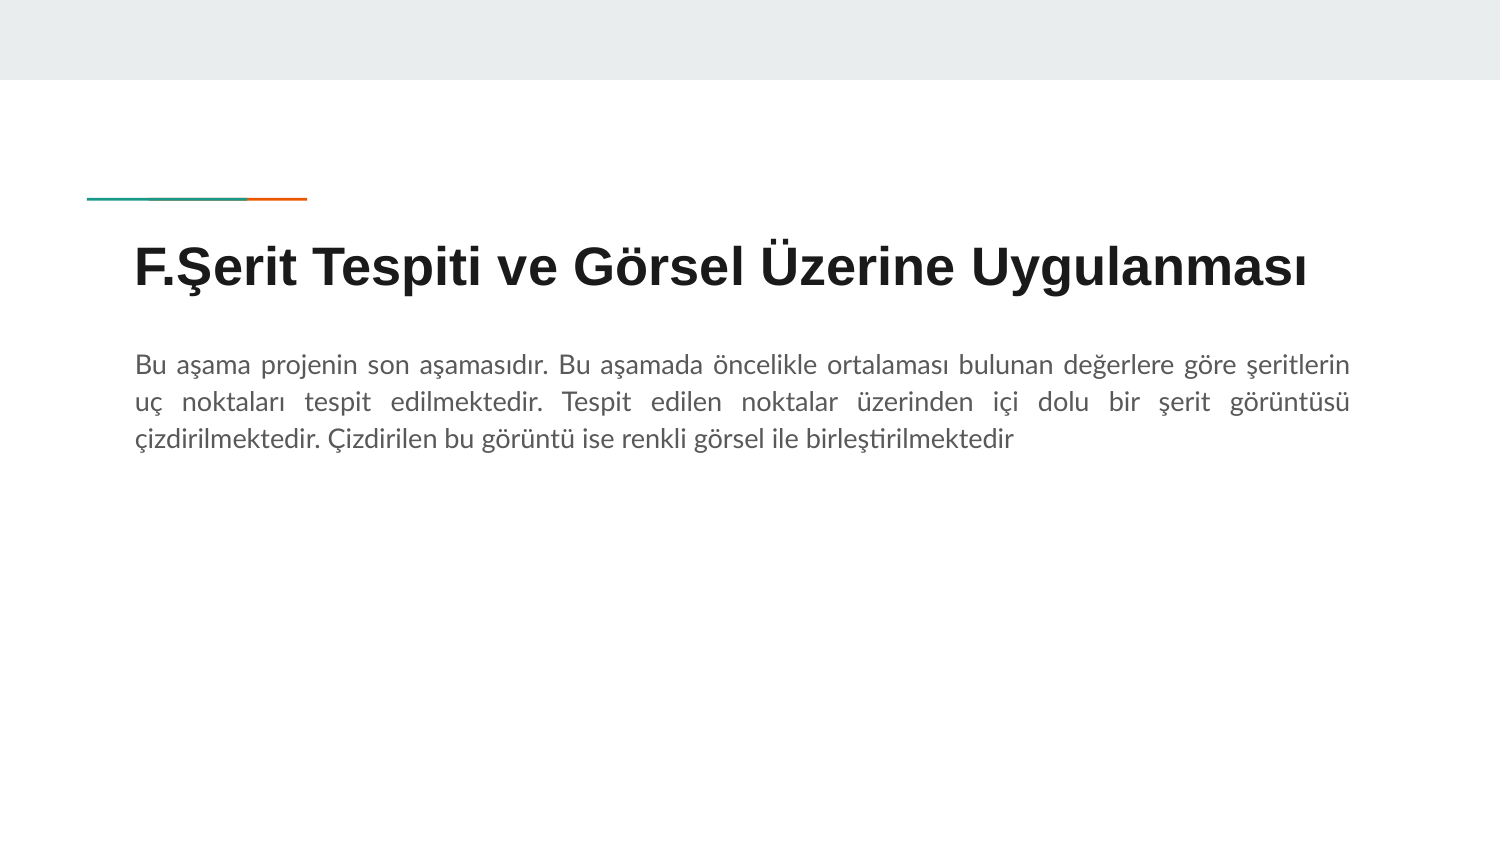

# F.Şerit Tespiti ve Görsel Üzerine Uygulanması
Bu aşama projenin son aşamasıdır. Bu aşamada öncelikle ortalaması bulunan değerlere göre şeritlerin uç noktaları tespit edilmektedir. Tespit edilen noktalar üzerinden içi dolu bir şerit görüntüsü çizdirilmektedir. Çizdirilen bu görüntü ise renkli görsel ile birleştirilmektedir